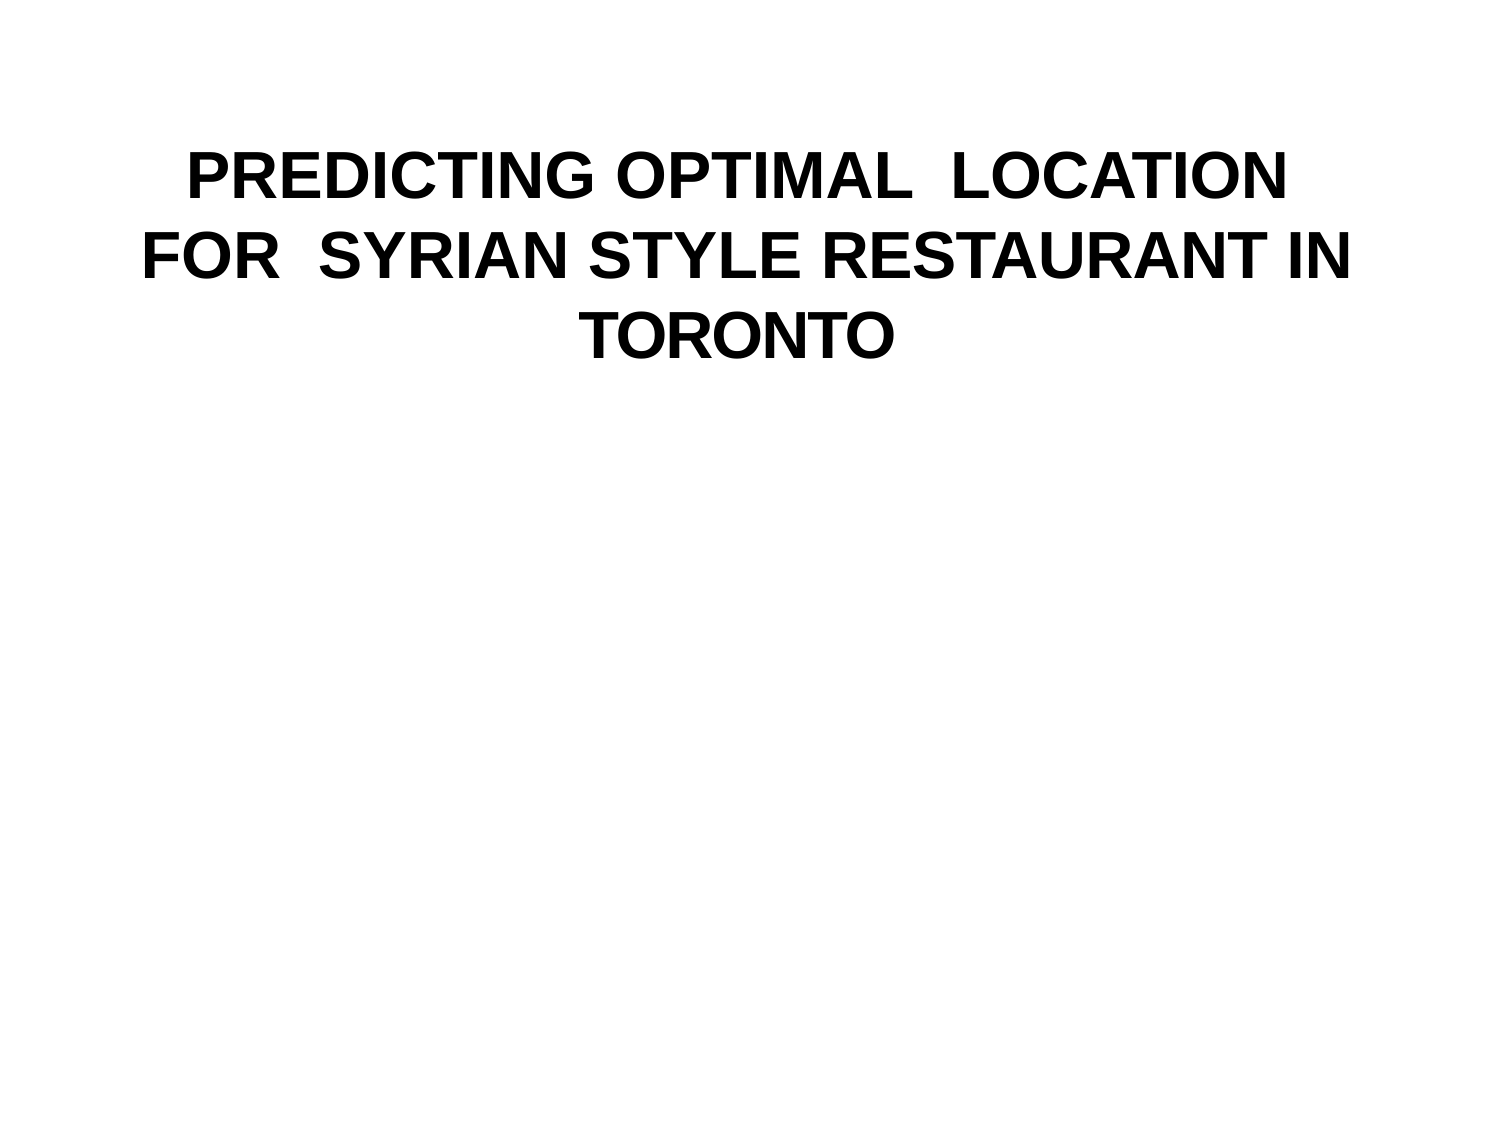

PREDICTING OPTIMAL  LOCATION
 FOR  SYRIAN STYLE RESTAURANT IN
TORONTO